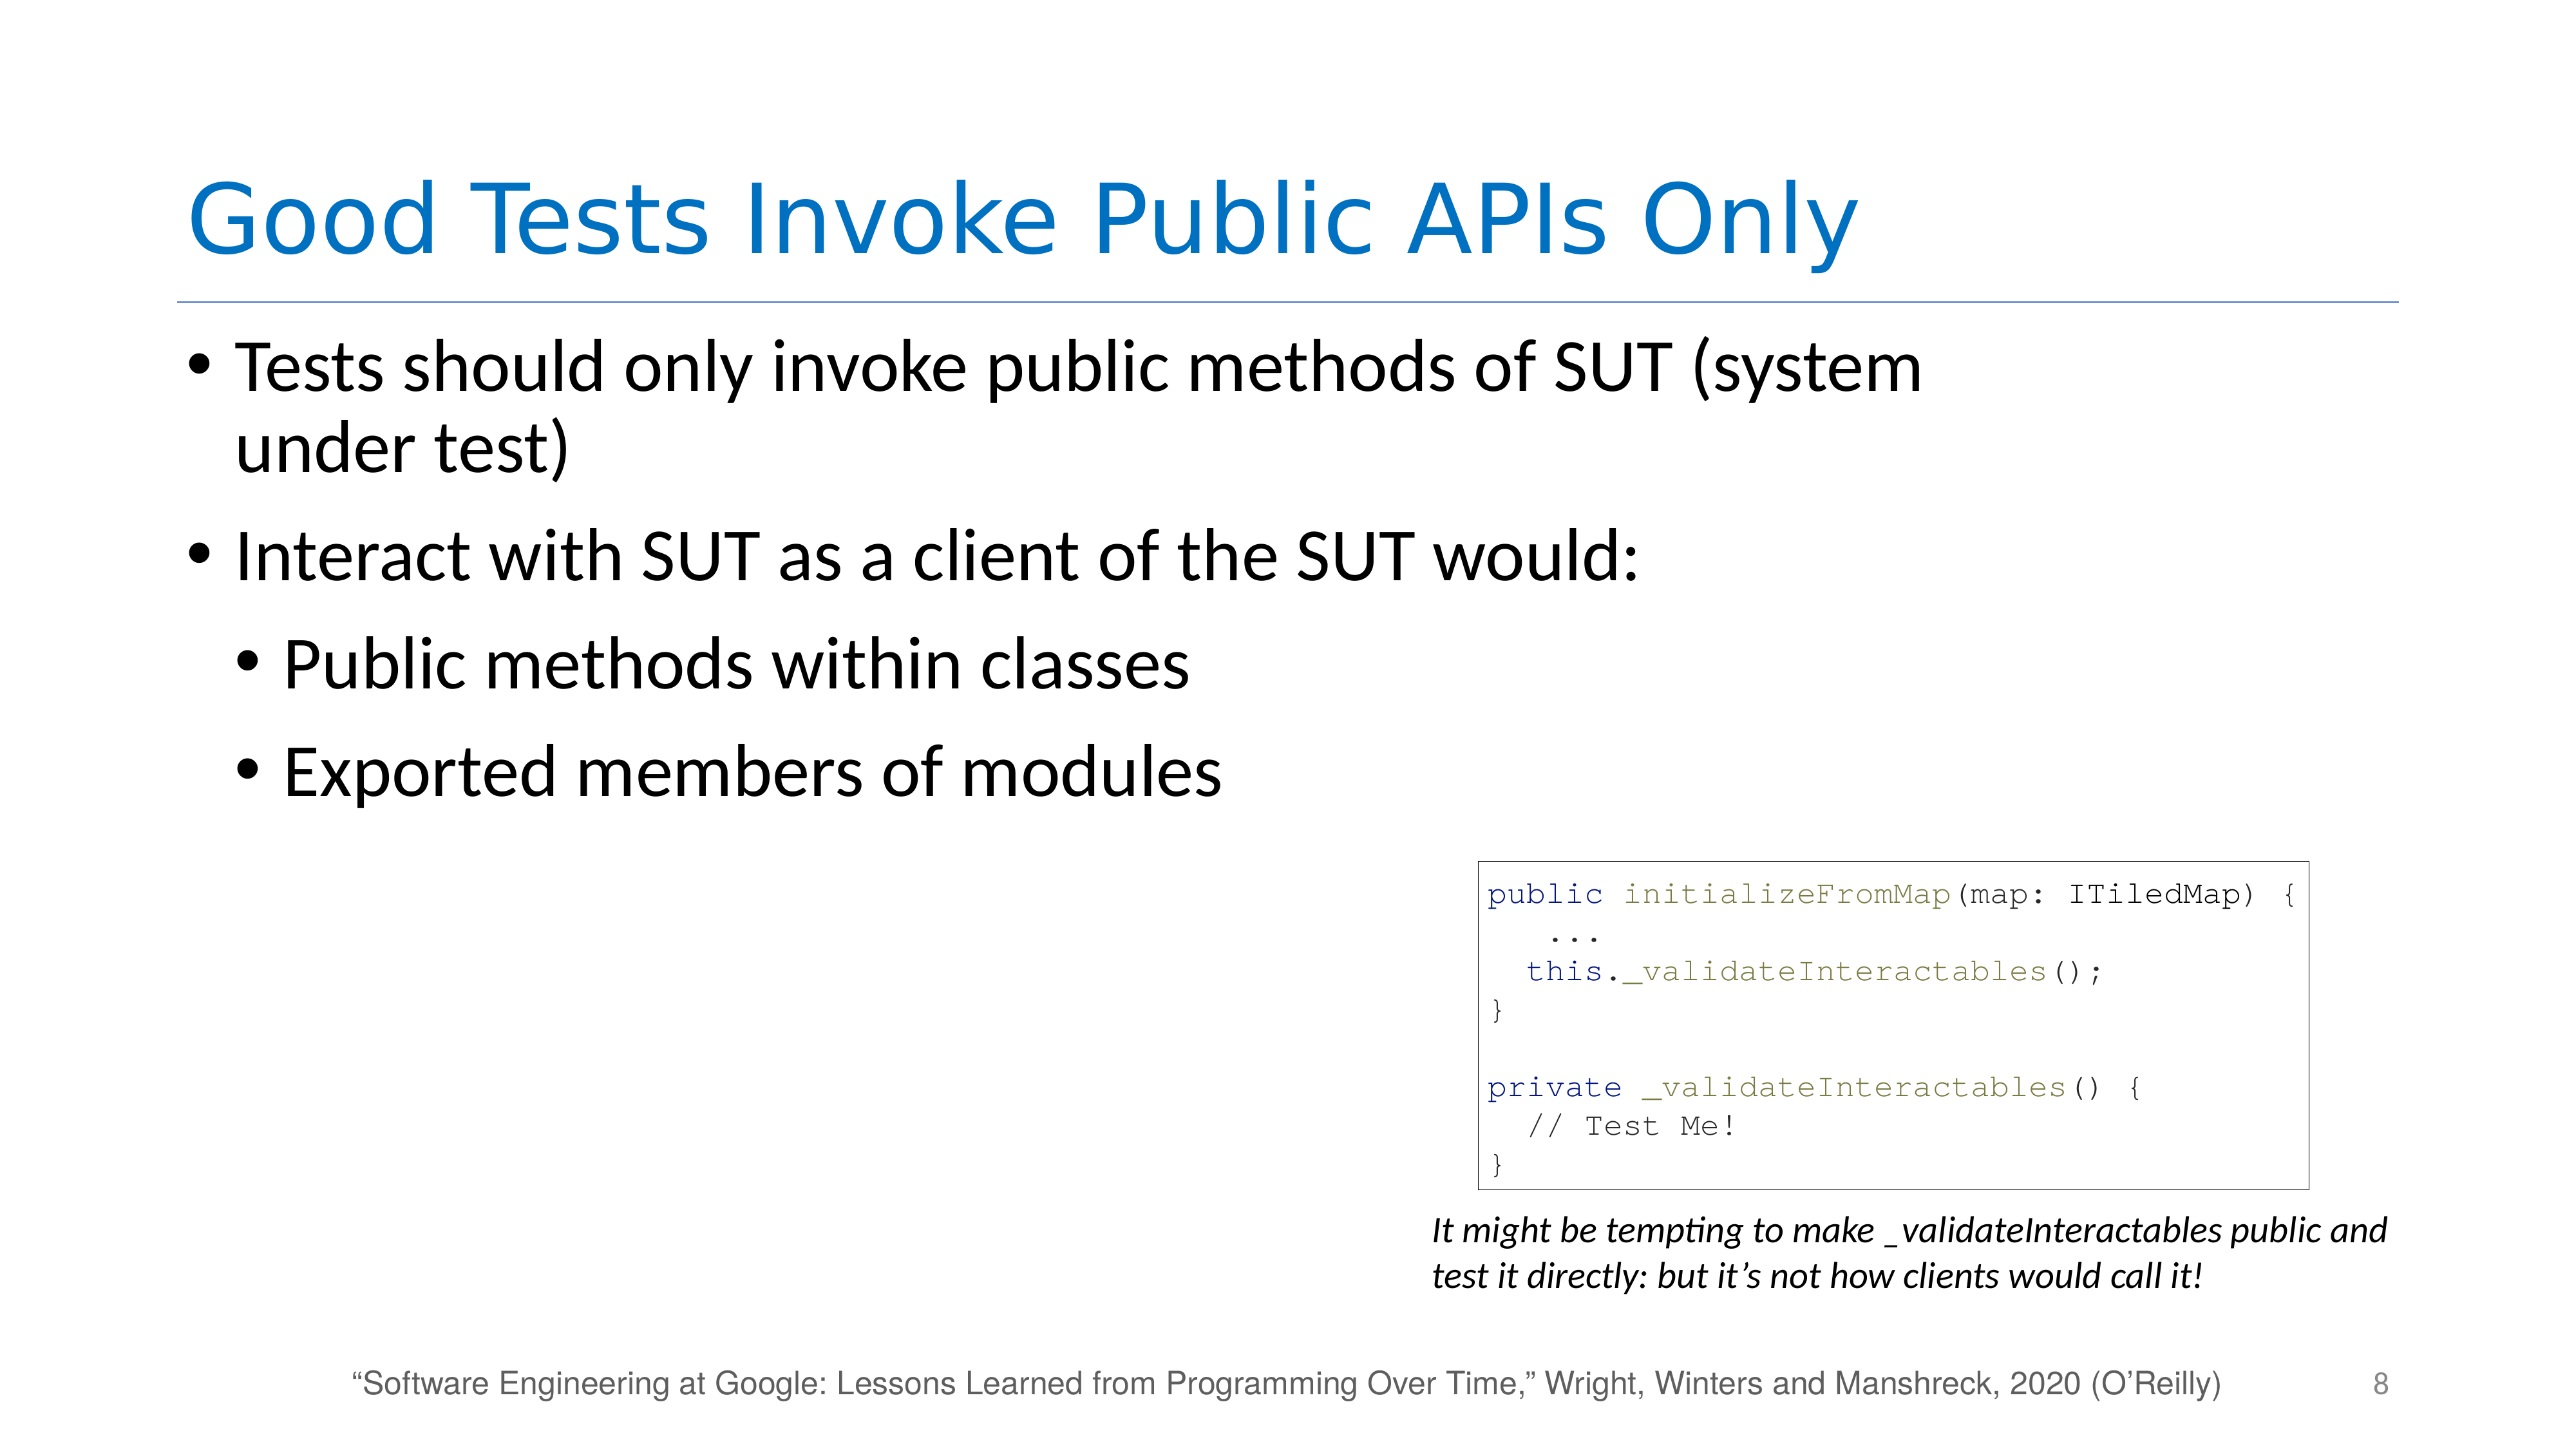

# Good Tests Invoke Public APIs Only
Tests should only invoke public methods of SUT (system under test)
Interact with SUT as a client of the SUT would:
Public methods within classes
Exported members of modules
public initializeFromMap(map: ITiledMap) {
   ...
  this._validateInteractables();
}

private _validateInteractables() {
  // Test Me!
}
It might be tempting to make _validateInteractables public and test it directly: but it’s not how clients would call it!
“Software Engineering at Google: Lessons Learned from Programming Over Time,” Wright, Winters and Manshreck, 2020 (O’Reilly)
8